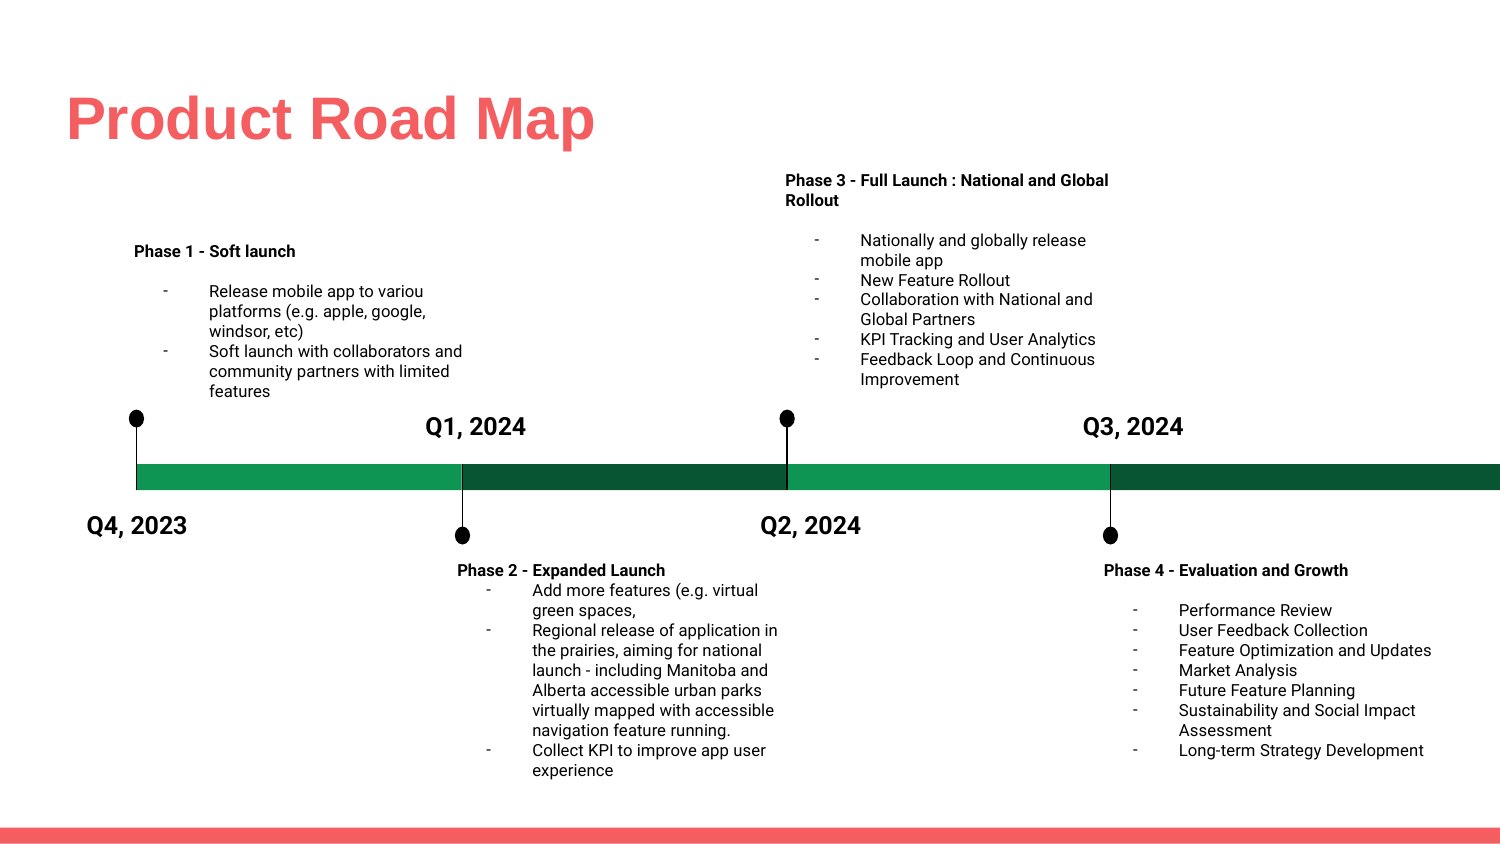

# Product Road Map
Phase 3 - Full Launch : National and Global Rollout

Nationally and globally release mobile app
New Feature Rollout
Collaboration with National and Global Partners
KPI Tracking and User Analytics
Feedback Loop and Continuous Improvement

Q2, 2024

Phase 1 - Soft launch

Release mobile app to variou platforms (e.g. apple, google, windsor, etc)
Soft launch with collaborators and community partners with limited features

Q4, 2023

Q1, 2024

Phase 2 - Expanded Launch
Add more features (e.g. virtual green spaces,
Regional release of application in the prairies, aiming for national launch - including Manitoba and Alberta accessible urban parks virtually mapped with accessible navigation feature running.
Collect KPI to improve app user experience

Q3, 2024

Phase 4 - Evaluation and Growth

Performance Review
User Feedback Collection
Feature Optimization and Updates
Market Analysis
Future Feature Planning
Sustainability and Social Impact Assessment
Long-term Strategy Development